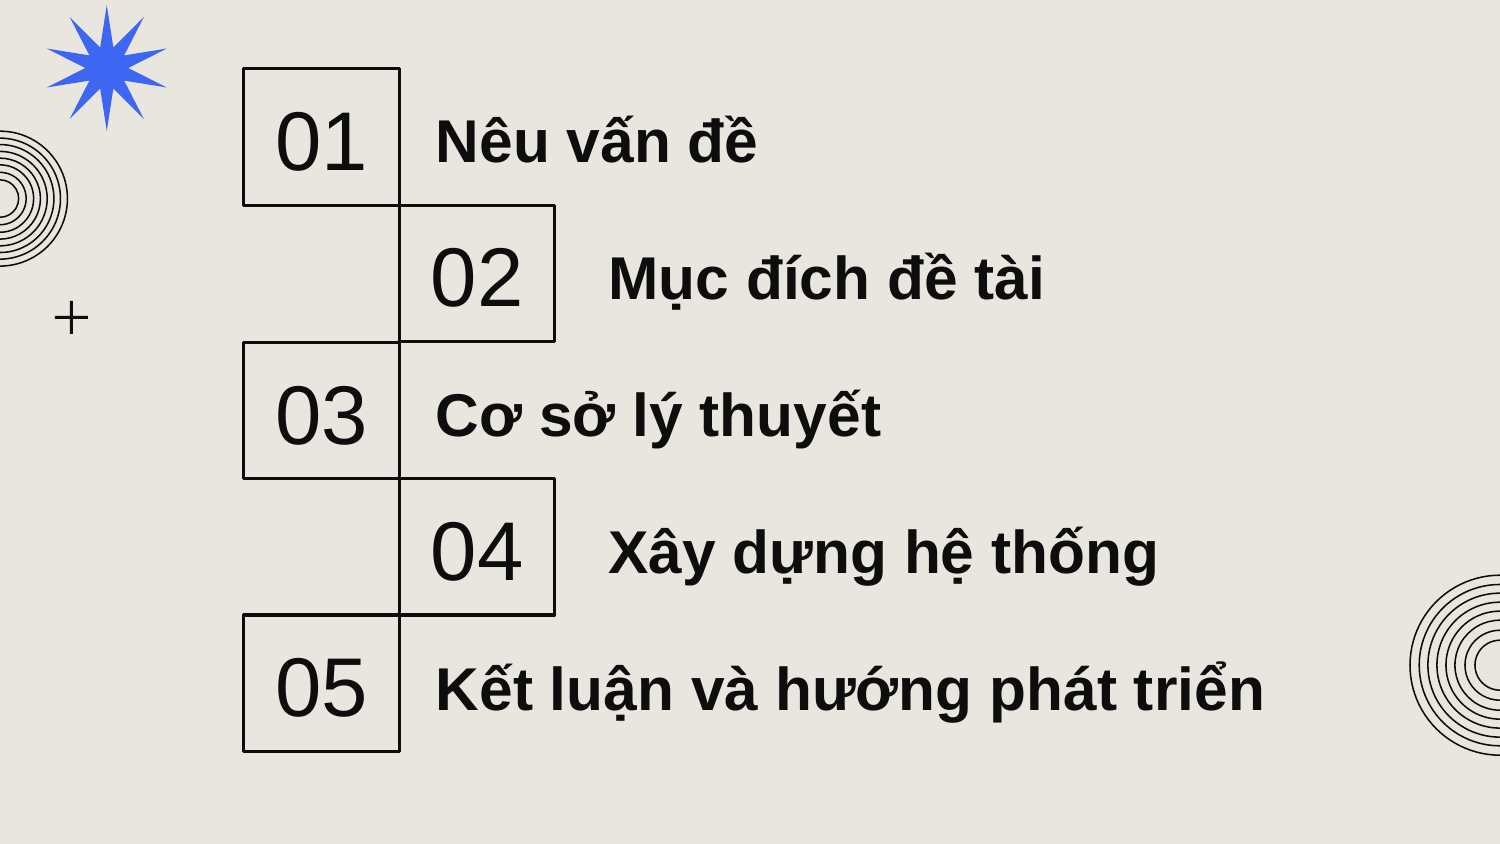

01
Nêu vấn đề
02
Mục đích đề tài
03
Cơ sở lý thuyết
04
Xây dựng hệ thống

05
Kết luận và hướng phát triển